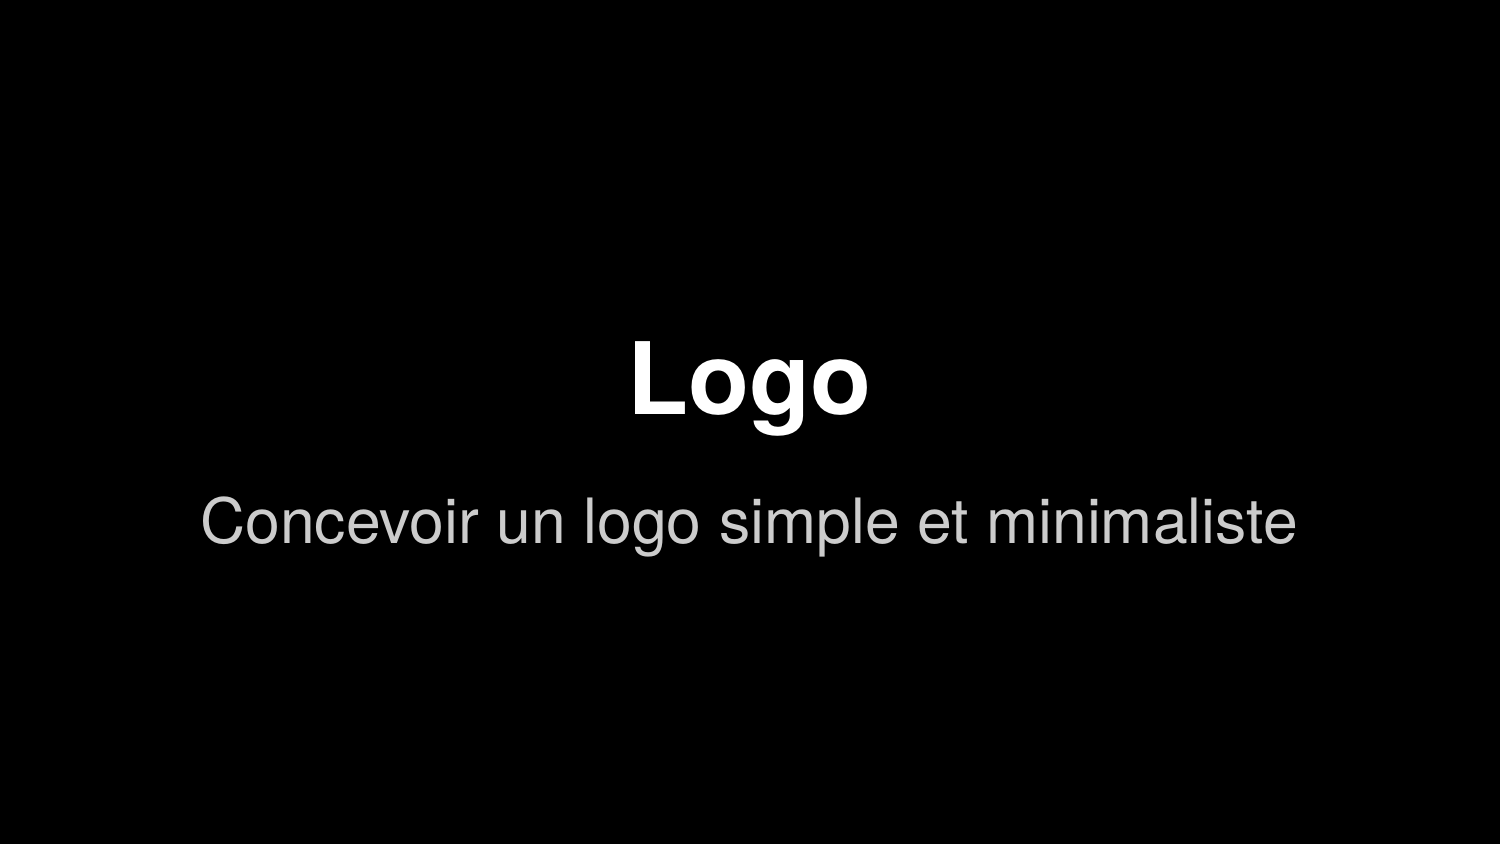

Logo
Concevoir un logo simple et minimaliste